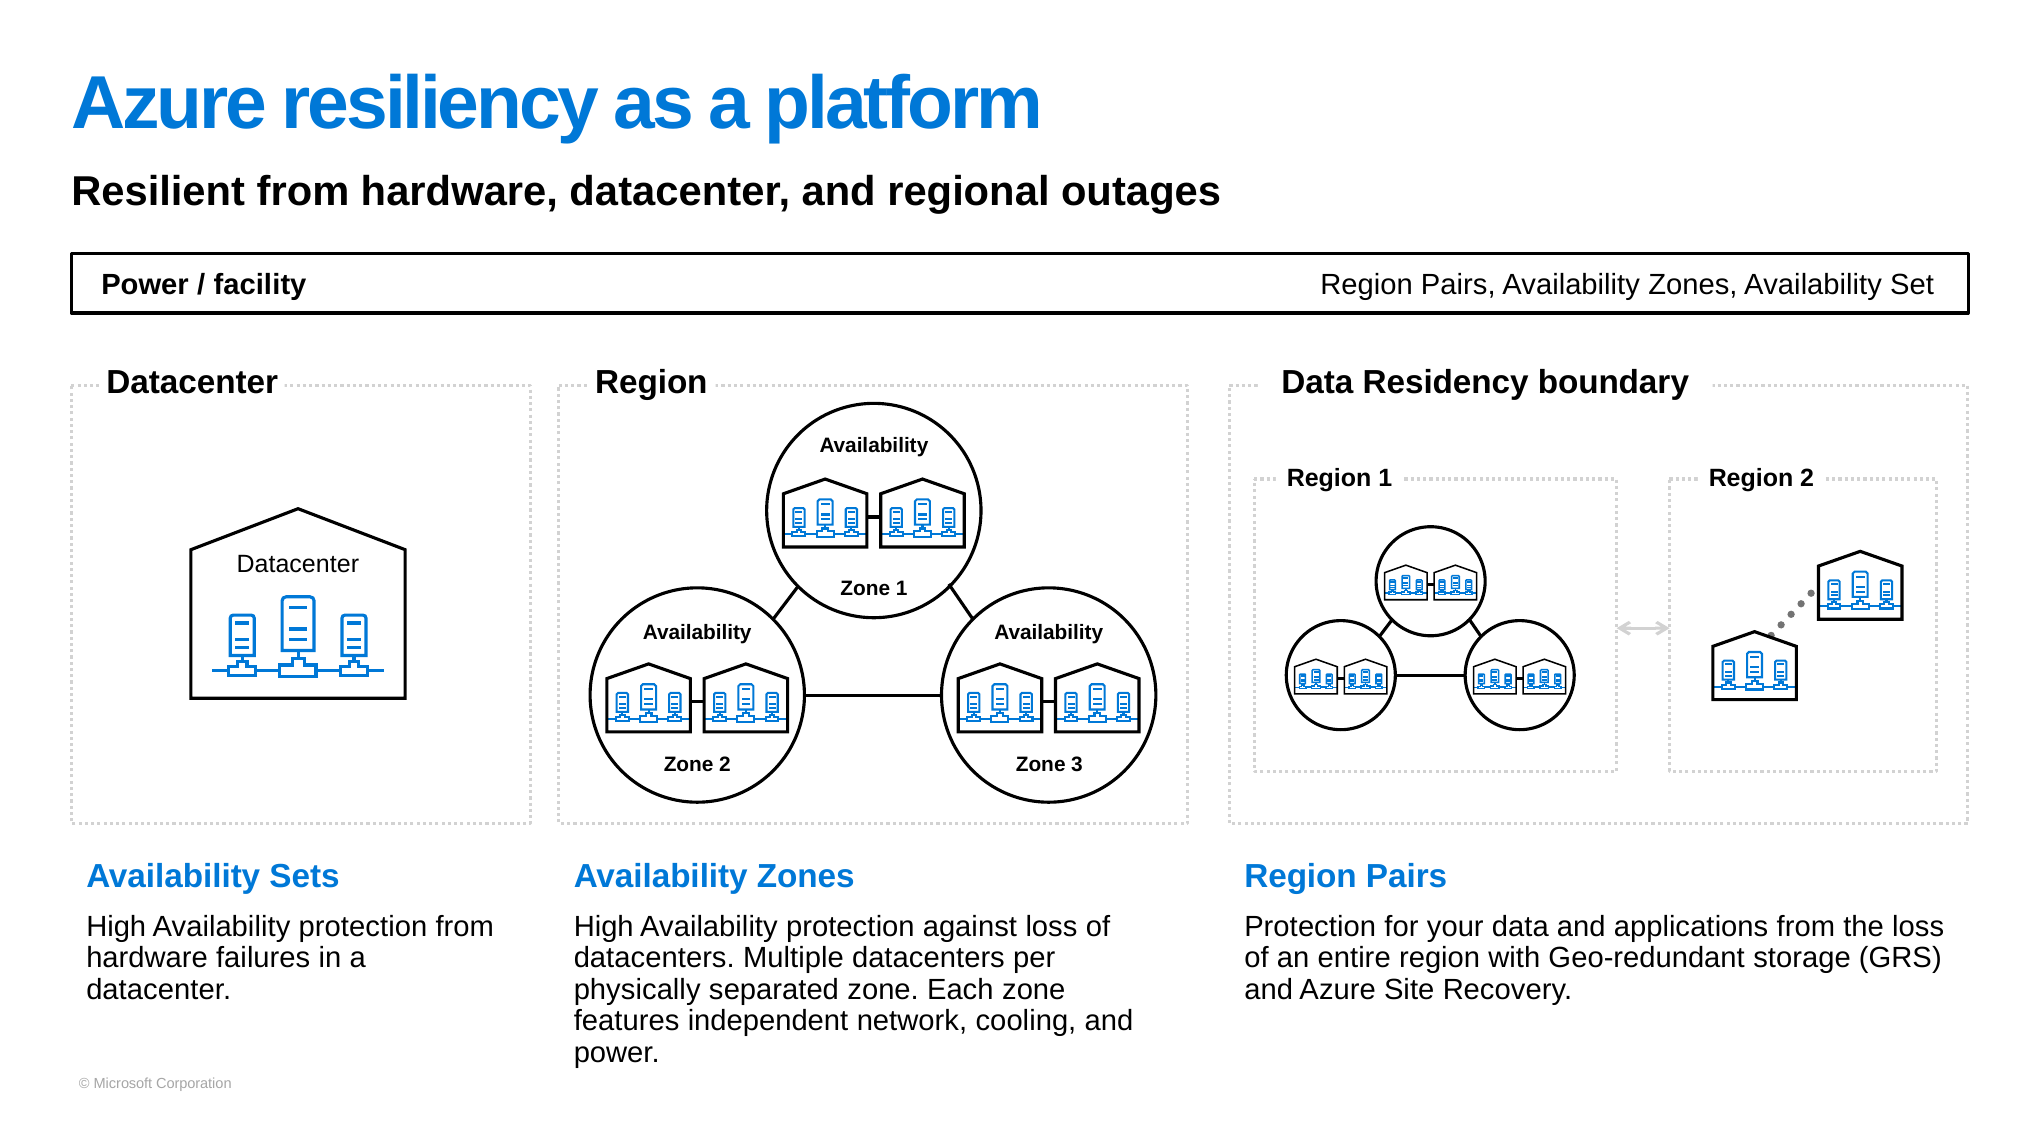

# Azure resiliency as a platform
Resilient from hardware, datacenter, and regional outages
Power / facility
Region Pairs, Availability Zones, Availability Set
Datacenter

Datacenter

Region

Availability

Zone 1

Availability
Availability

Zone 2
Zone 3
Data Residency boundary

Region 1
Region 2

Region

Zone 1
Zone 2
Zone 3
Region

Zone 1
Zone 2
Zone 3
Availability Sets
High Availability protection from hardware failures in a datacenter.
Availability Zones
High Availability protection against loss of datacenters. Multiple datacenters per physically separated zone. Each zone features independent network, cooling, and power.
Region Pairs
Protection for your data and applications from the loss of an entire region with Geo-redundant storage (GRS) and Azure Site Recovery.